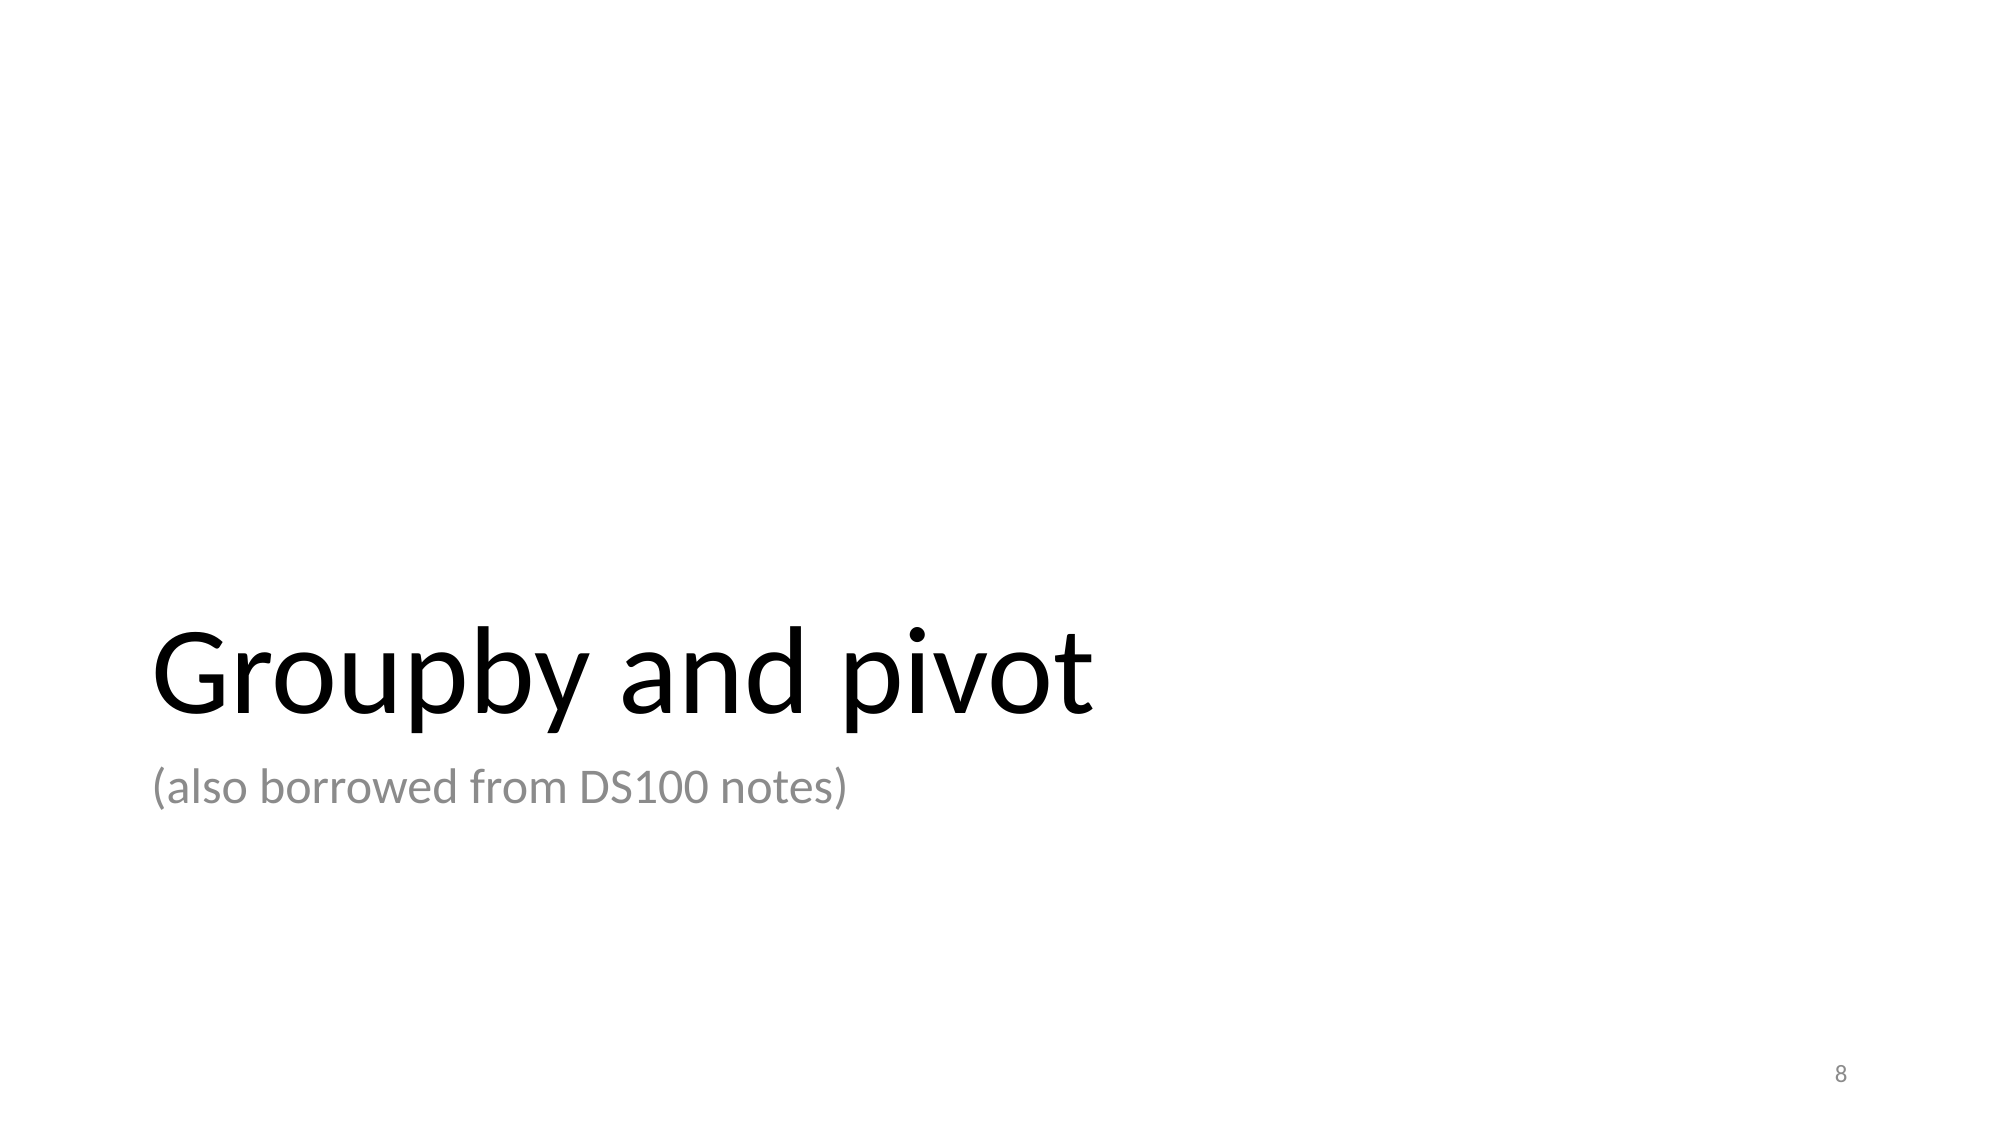

# Groupby and pivot
(also borrowed from DS100 notes)
8